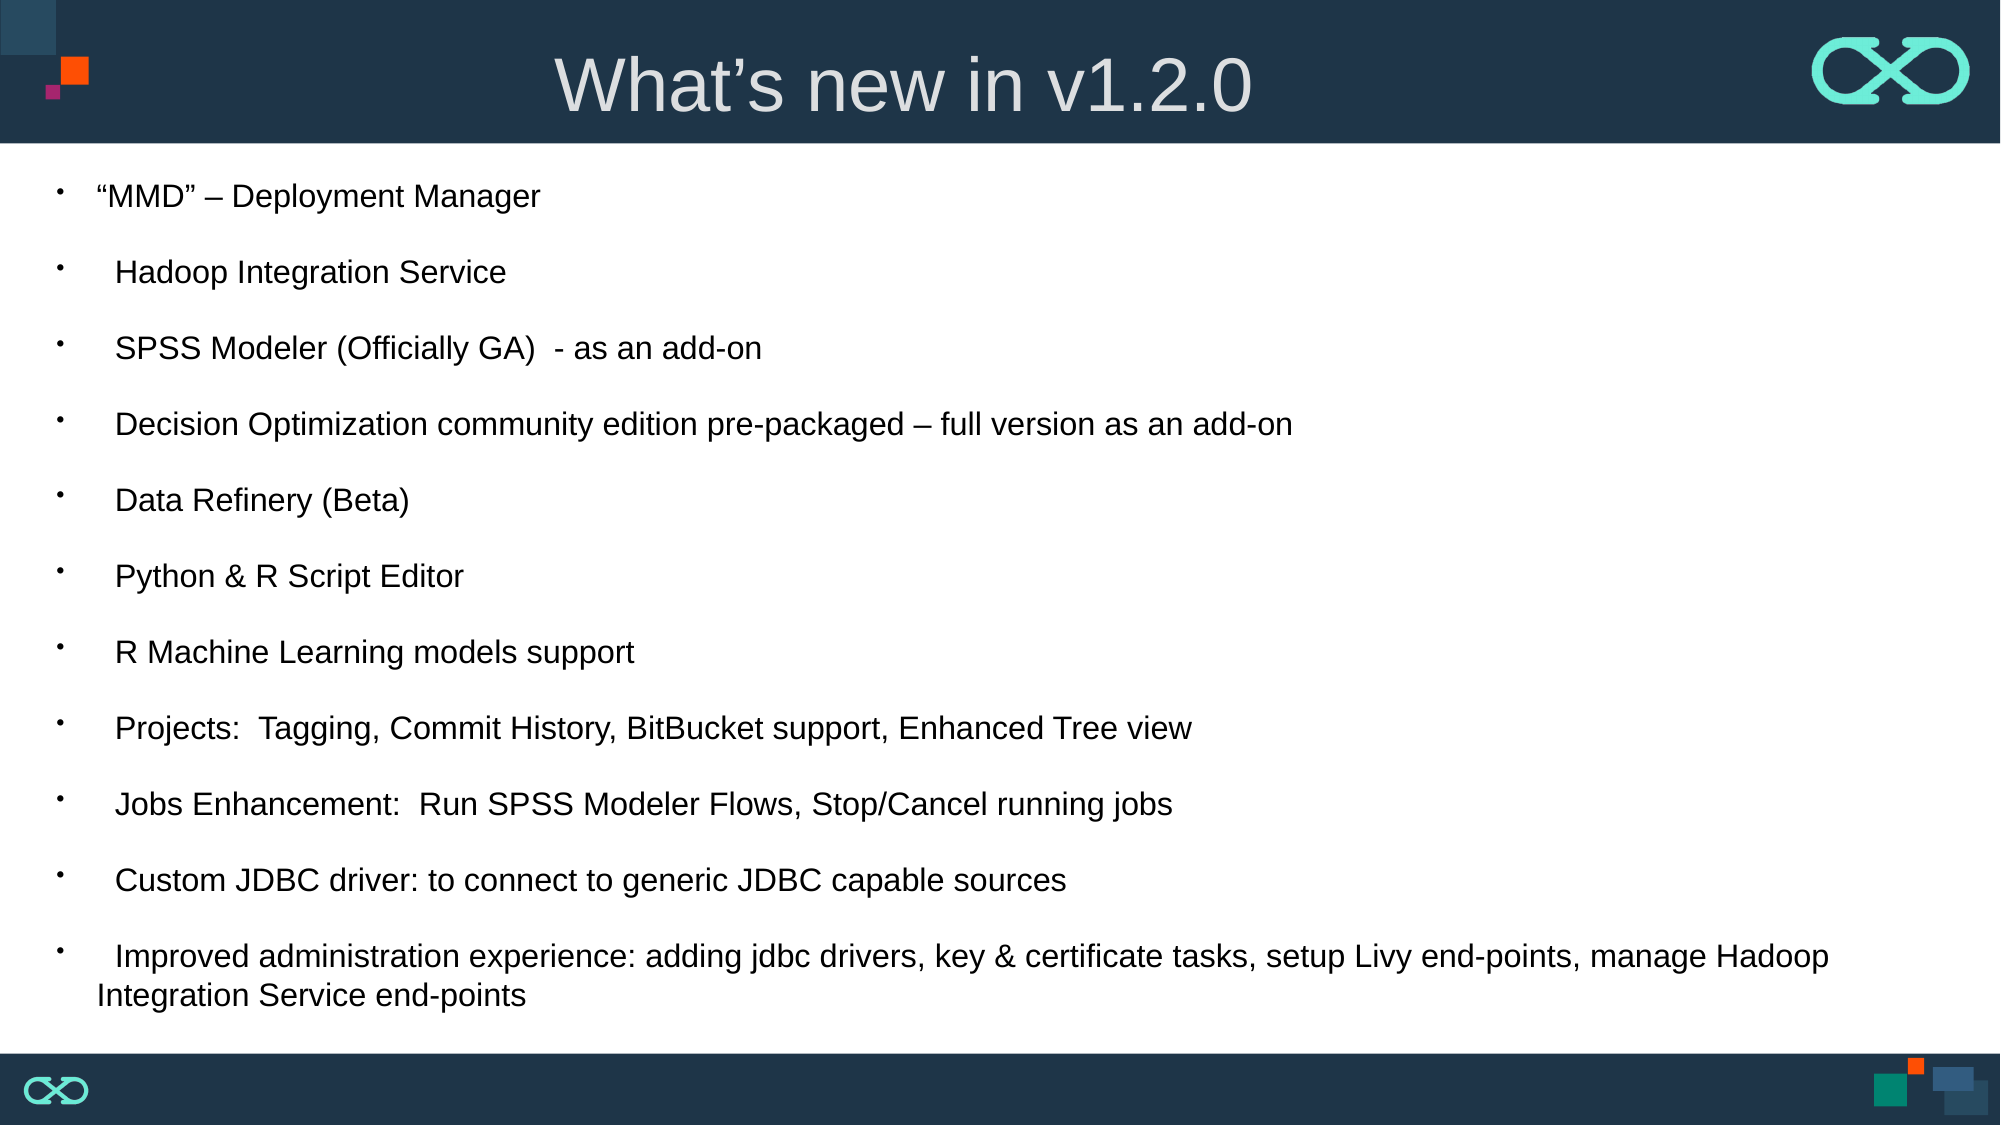

# What’s new in v1.2.0
“MMD” – Deployment Manager
  Hadoop Integration Service
  SPSS Modeler (Officially GA)  - as an add-on
  Decision Optimization community edition pre-packaged – full version as an add-on
  Data Refinery (Beta)
  Python & R Script Editor
  R Machine Learning models support
  Projects:  Tagging, Commit History, BitBucket support, Enhanced Tree view
  Jobs Enhancement:  Run SPSS Modeler Flows, Stop/Cancel running jobs
  Custom JDBC driver: to connect to generic JDBC capable sources
  Improved administration experience: adding jdbc drivers, key & certificate tasks, setup Livy end-points, manage Hadoop Integration Service end-points